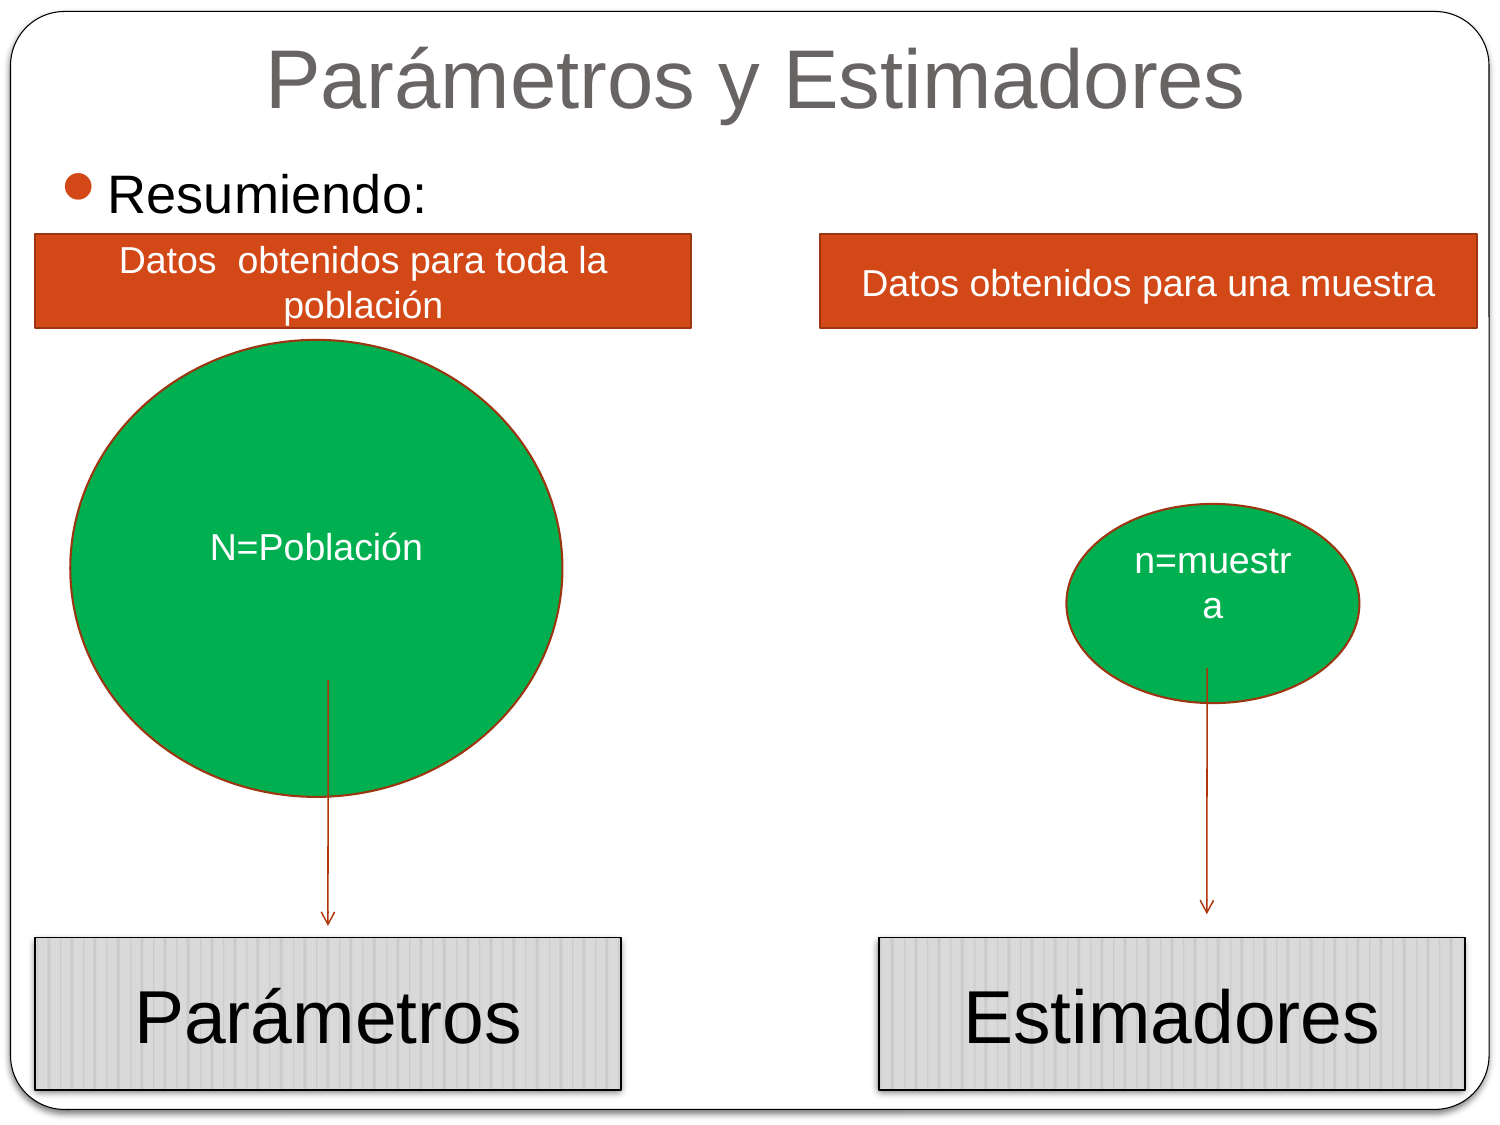

# Parámetros y Estimadores
Resumiendo:
Datos  obtenidos para toda la población
Datos obtenidos para una muestra
N=Población

n=muestra
Parámetros
Estimadores